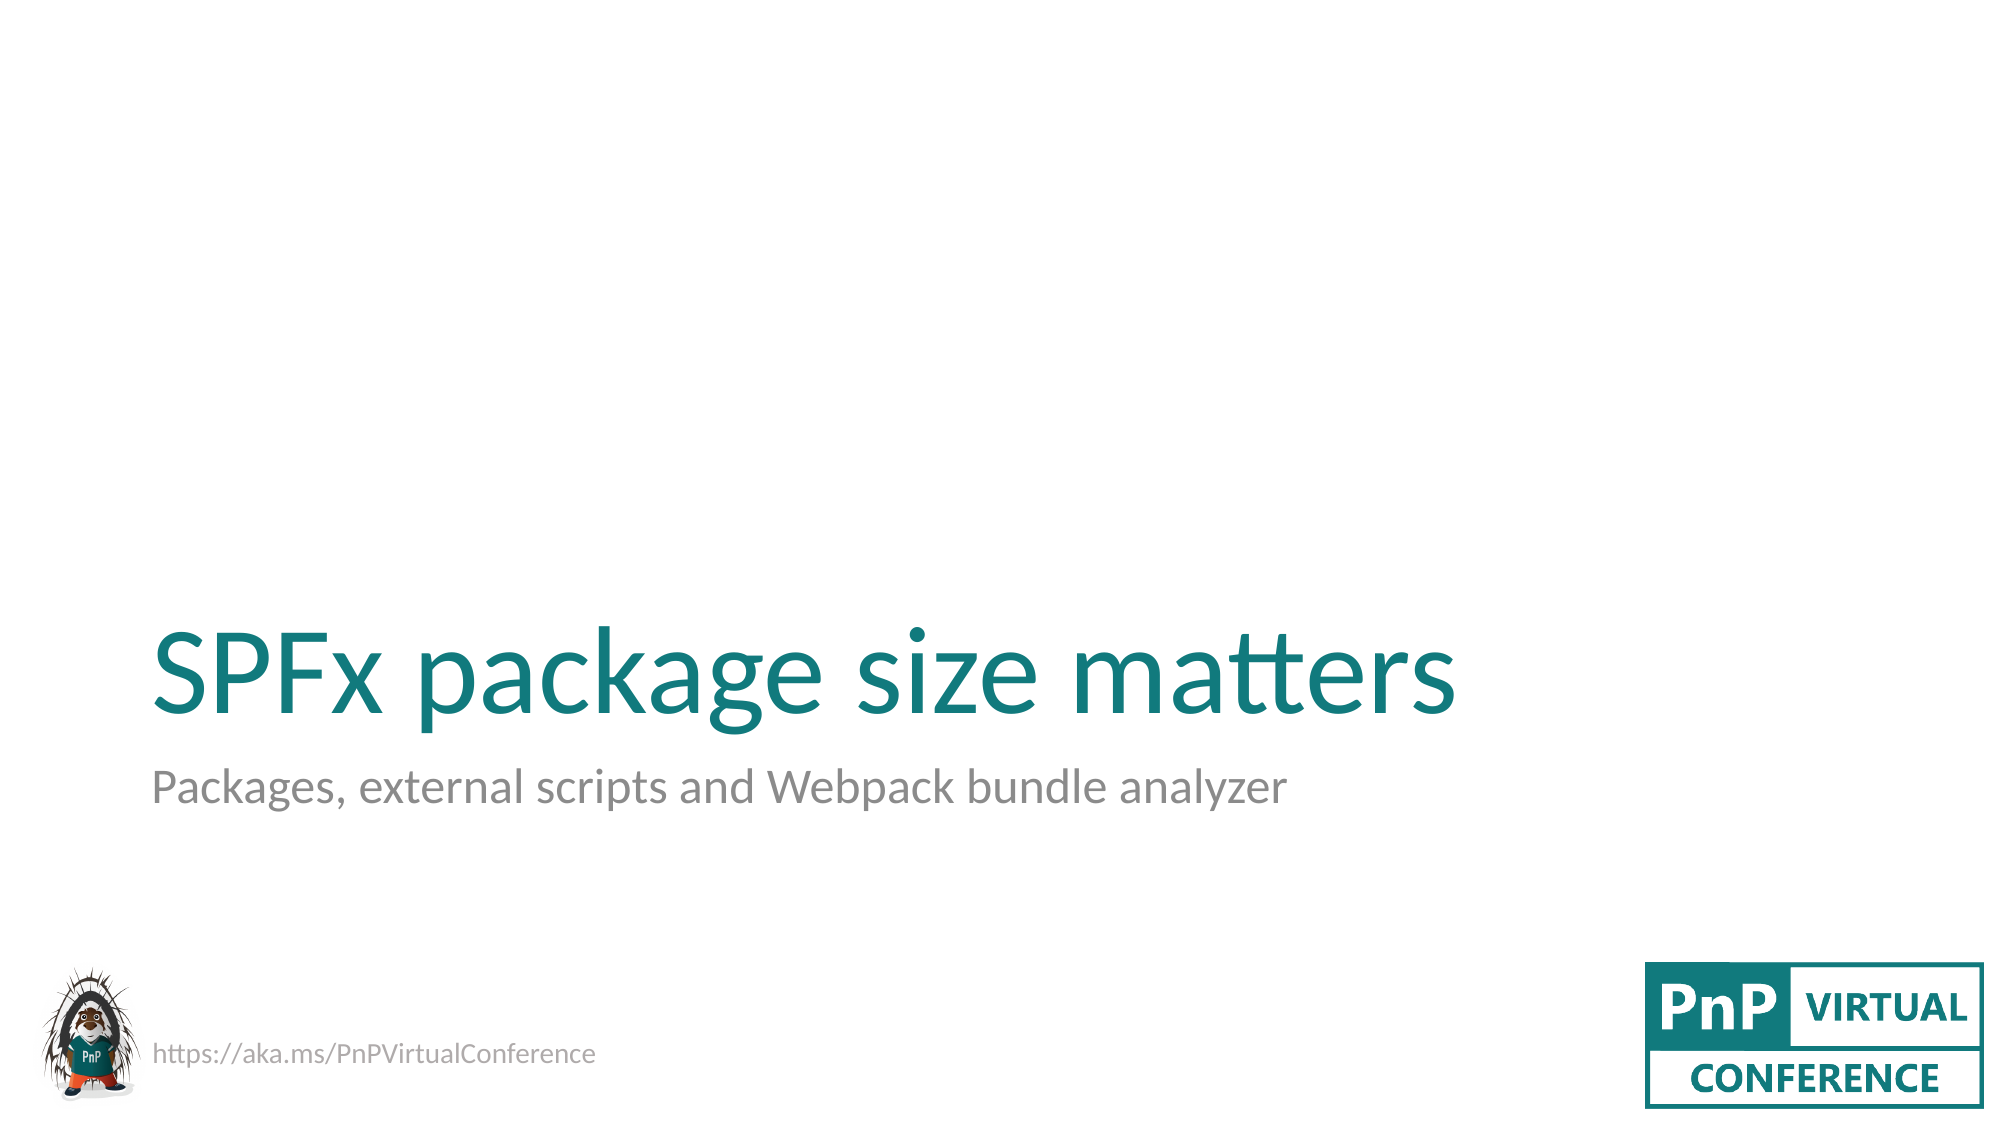

# SPFx package size matters
Packages, external scripts and Webpack bundle analyzer